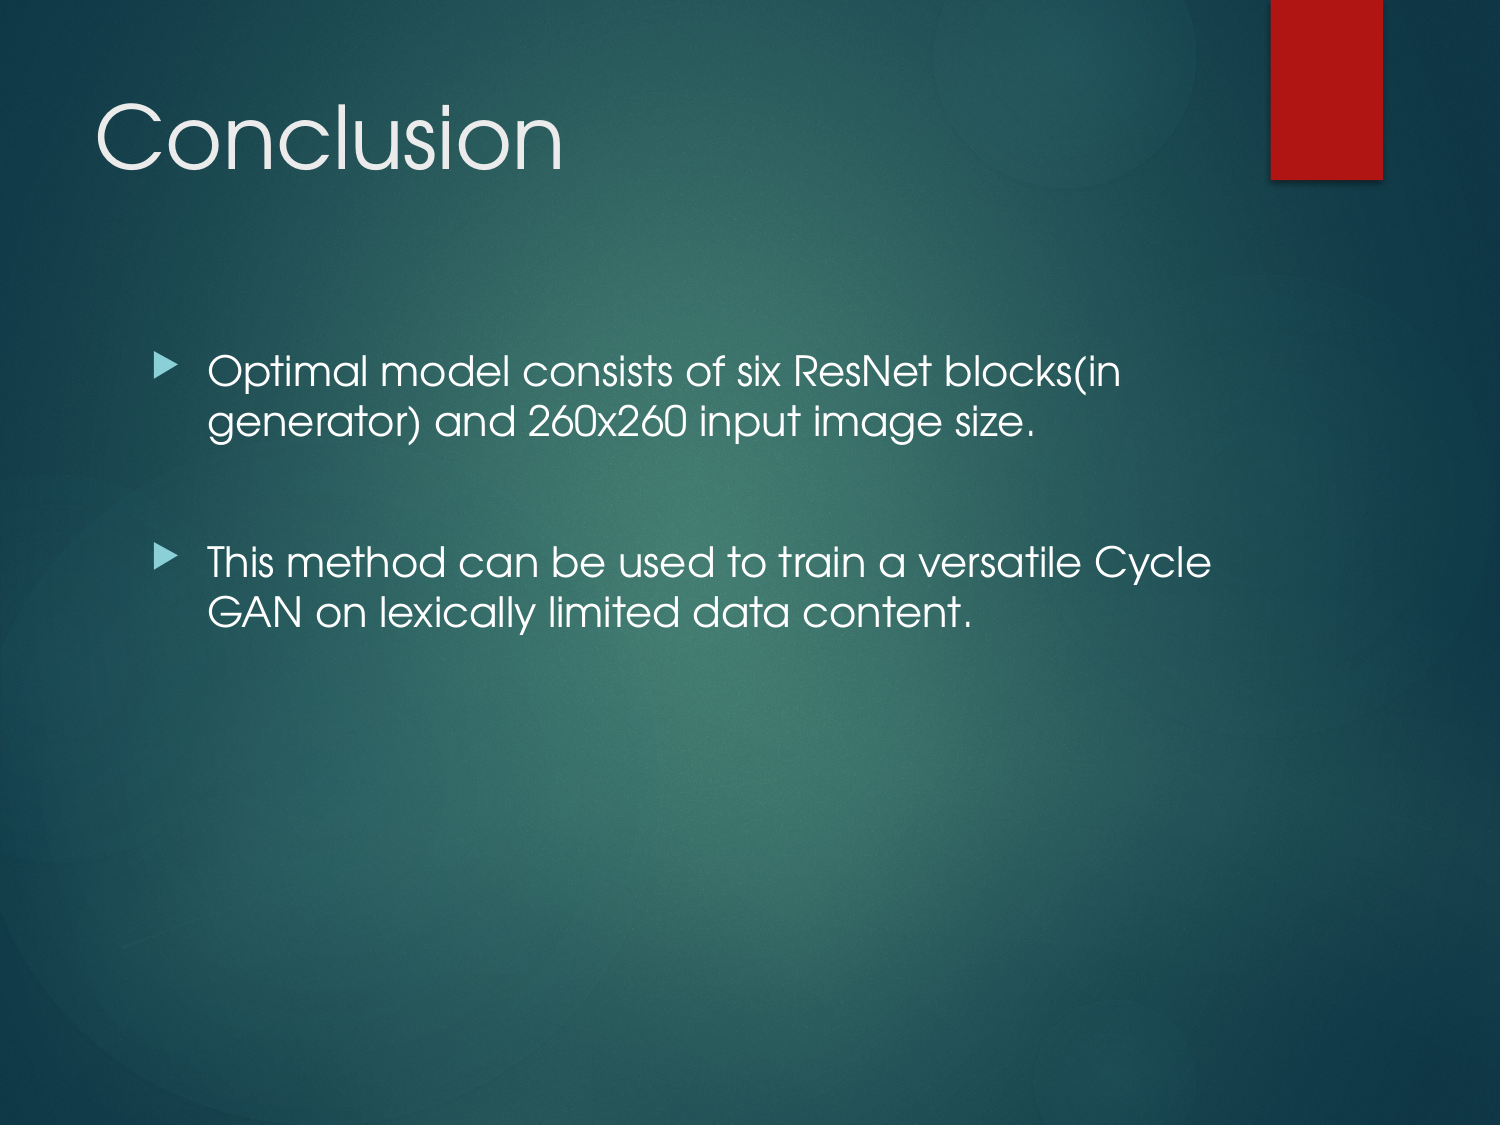

# Conclusion
Optimal model consists of six ResNet blocks(in generator) and 260x260 input image size.

This method can be used to train a versatile Cycle GAN on lexically limited data content.